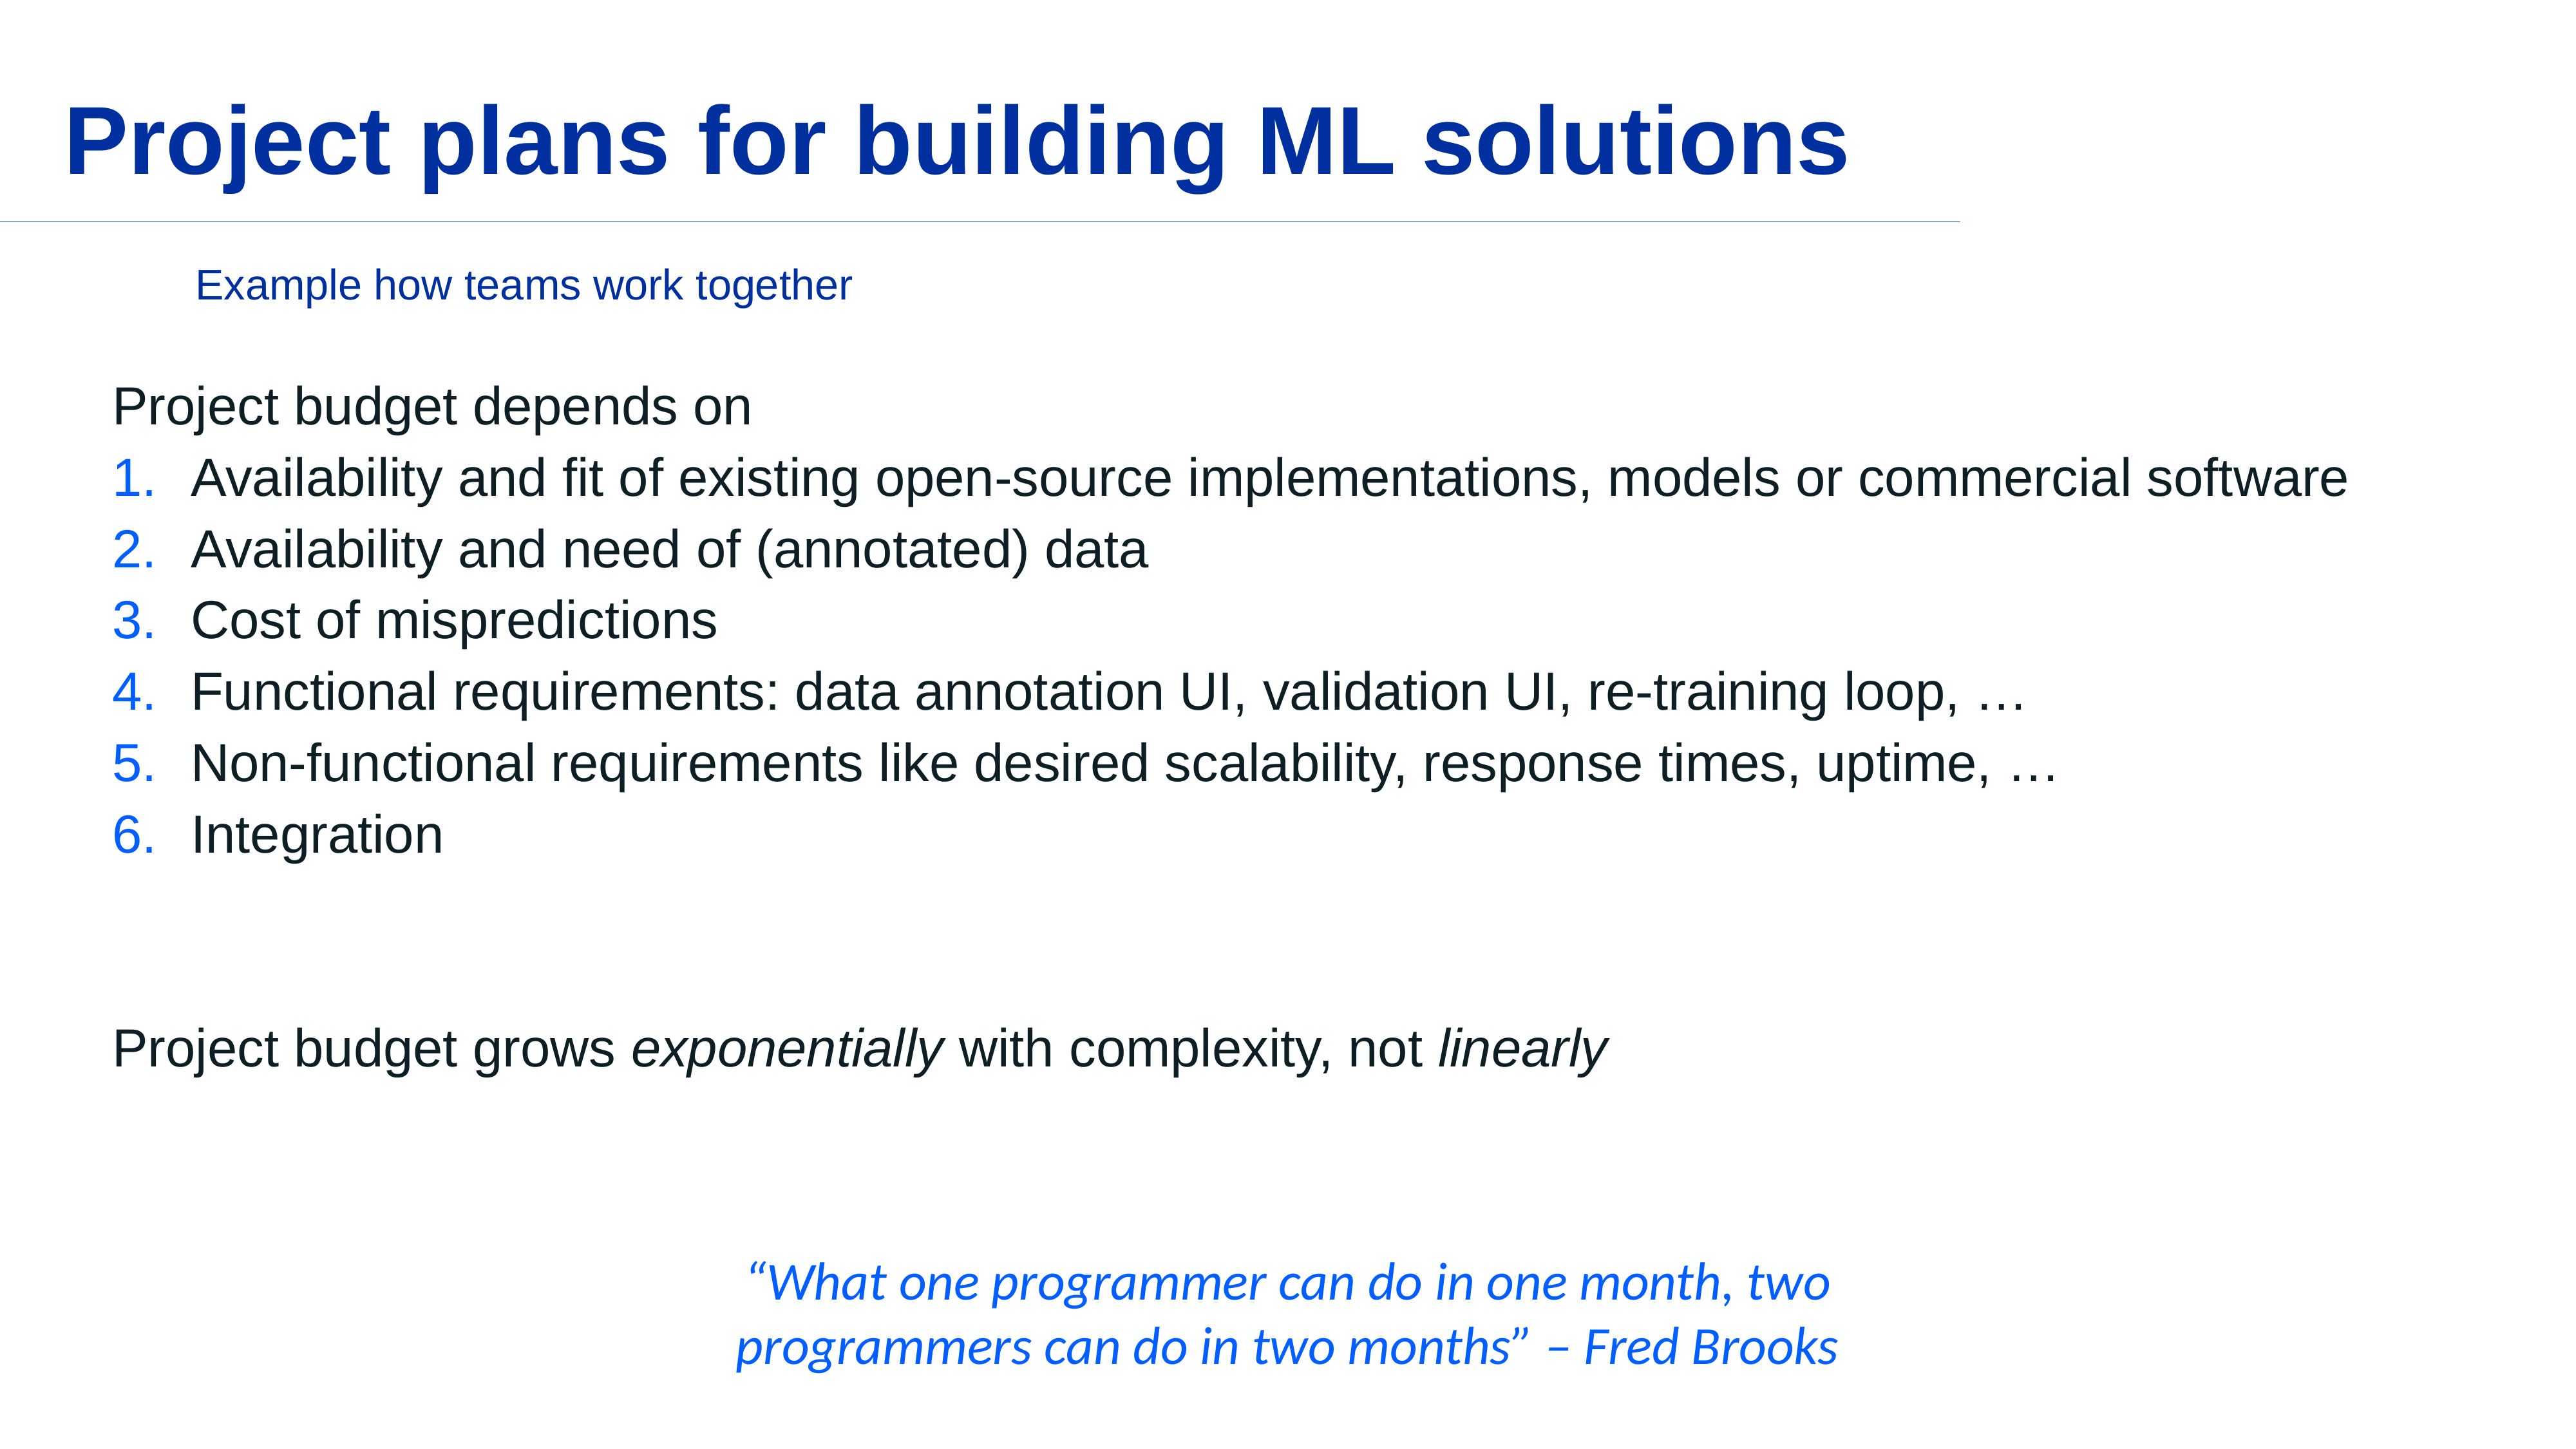

# Project plans for building ML solutions
Example how teams work together
Project budget depends on
Availability and fit of existing open-source implementations, models or commercial software
Availability and need of (annotated) data
Cost of mispredictions
Functional requirements: data annotation UI, validation UI, re-training loop, …
Non-functional requirements like desired scalability, response times, uptime, …
Integration

Project budget grows exponentially with complexity, not linearly
“What one programmer can do in one month, two programmers can do in two months” – Fred Brooks